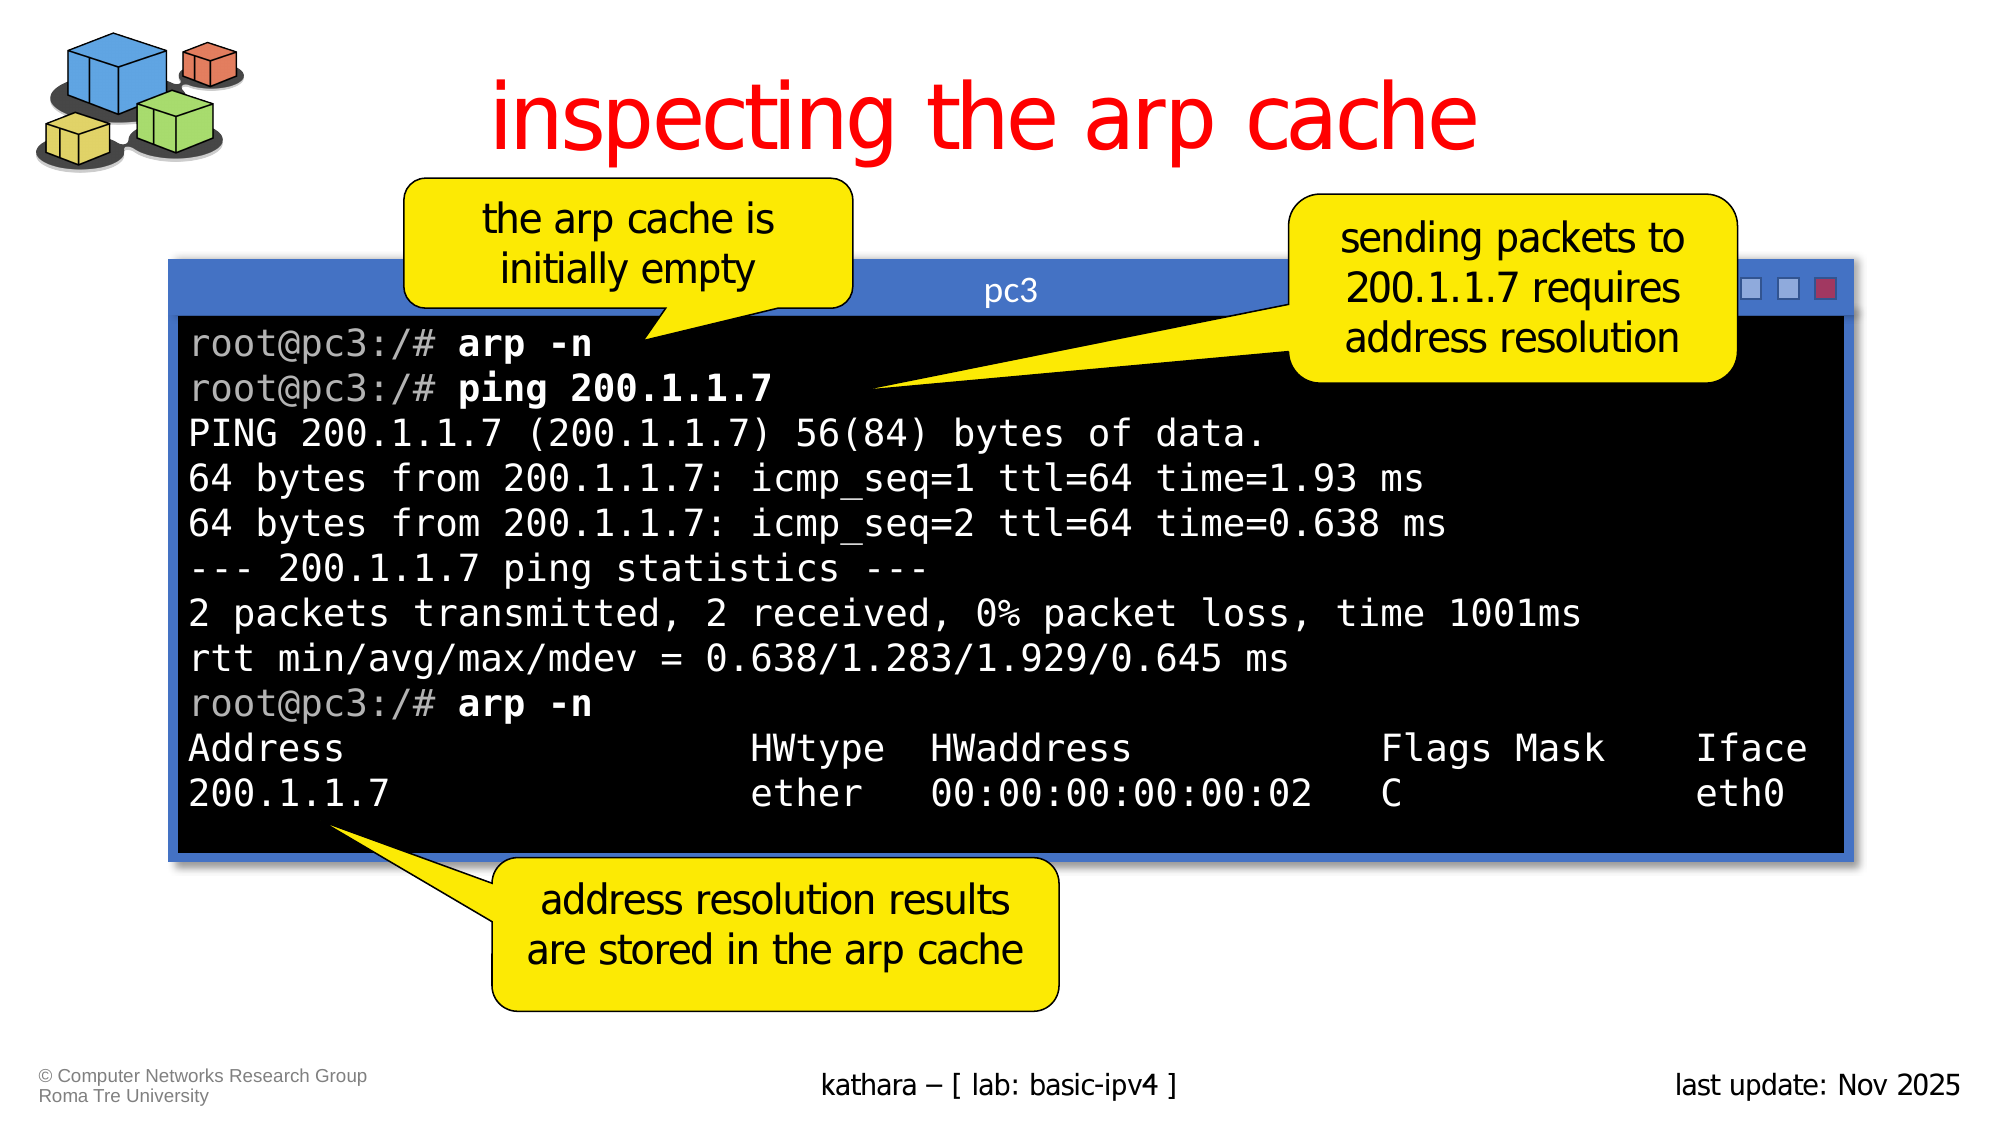

# inspecting the arp cache
the arp cache is initially empty
sending packets to 200.1.1.7 requires address resolution
pc3

root@pc3:/# arp -n
root@pc3:/# ping 200.1.1.7
PING 200.1.1.7 (200.1.1.7) 56(84) bytes of data.
64 bytes from 200.1.1.7: icmp_seq=1 ttl=64 time=1.93 ms
64 bytes from 200.1.1.7: icmp_seq=2 ttl=64 time=0.638 ms
--- 200.1.1.7 ping statistics ---
2 packets transmitted, 2 received, 0% packet loss, time 1001ms
rtt min/avg/max/mdev = 0.638/1.283/1.929/0.645 ms
root@pc3:/# arp -n
Address                  HWtype  HWaddress           Flags Mask    Iface
200.1.1.7                ether   00:00:00:00:00:02   C             eth0
address resolution results are stored in the arp cache

kathara – [ lab: basic-ipv4 ]
last update: Nov 2025